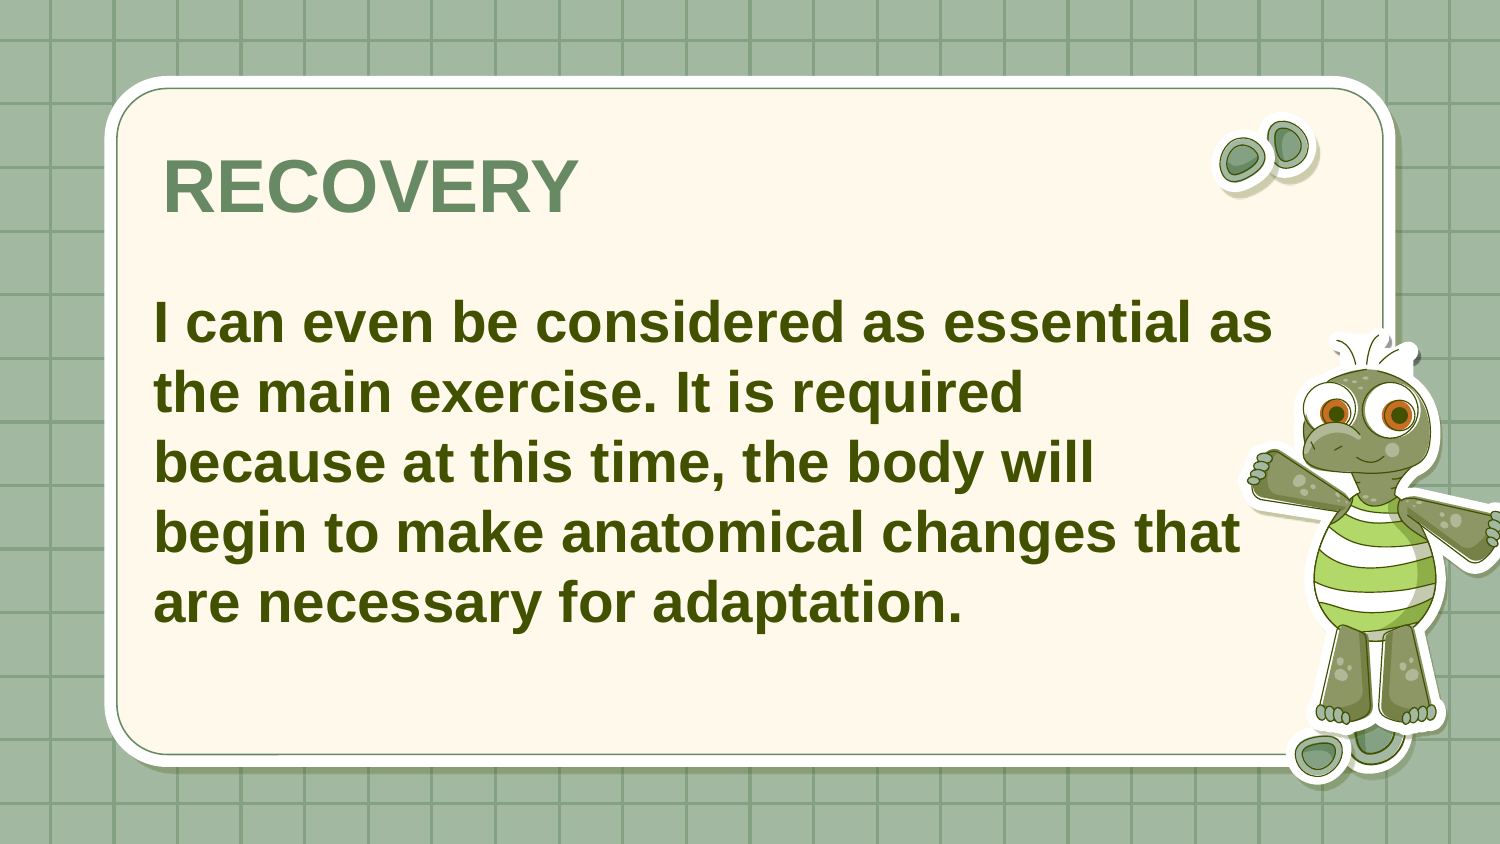

# RECOVERY

I can even be considered as essential as
the main exercise. It is required
because at this time, the body will
begin to make anatomical changes that
are necessary for adaptation.